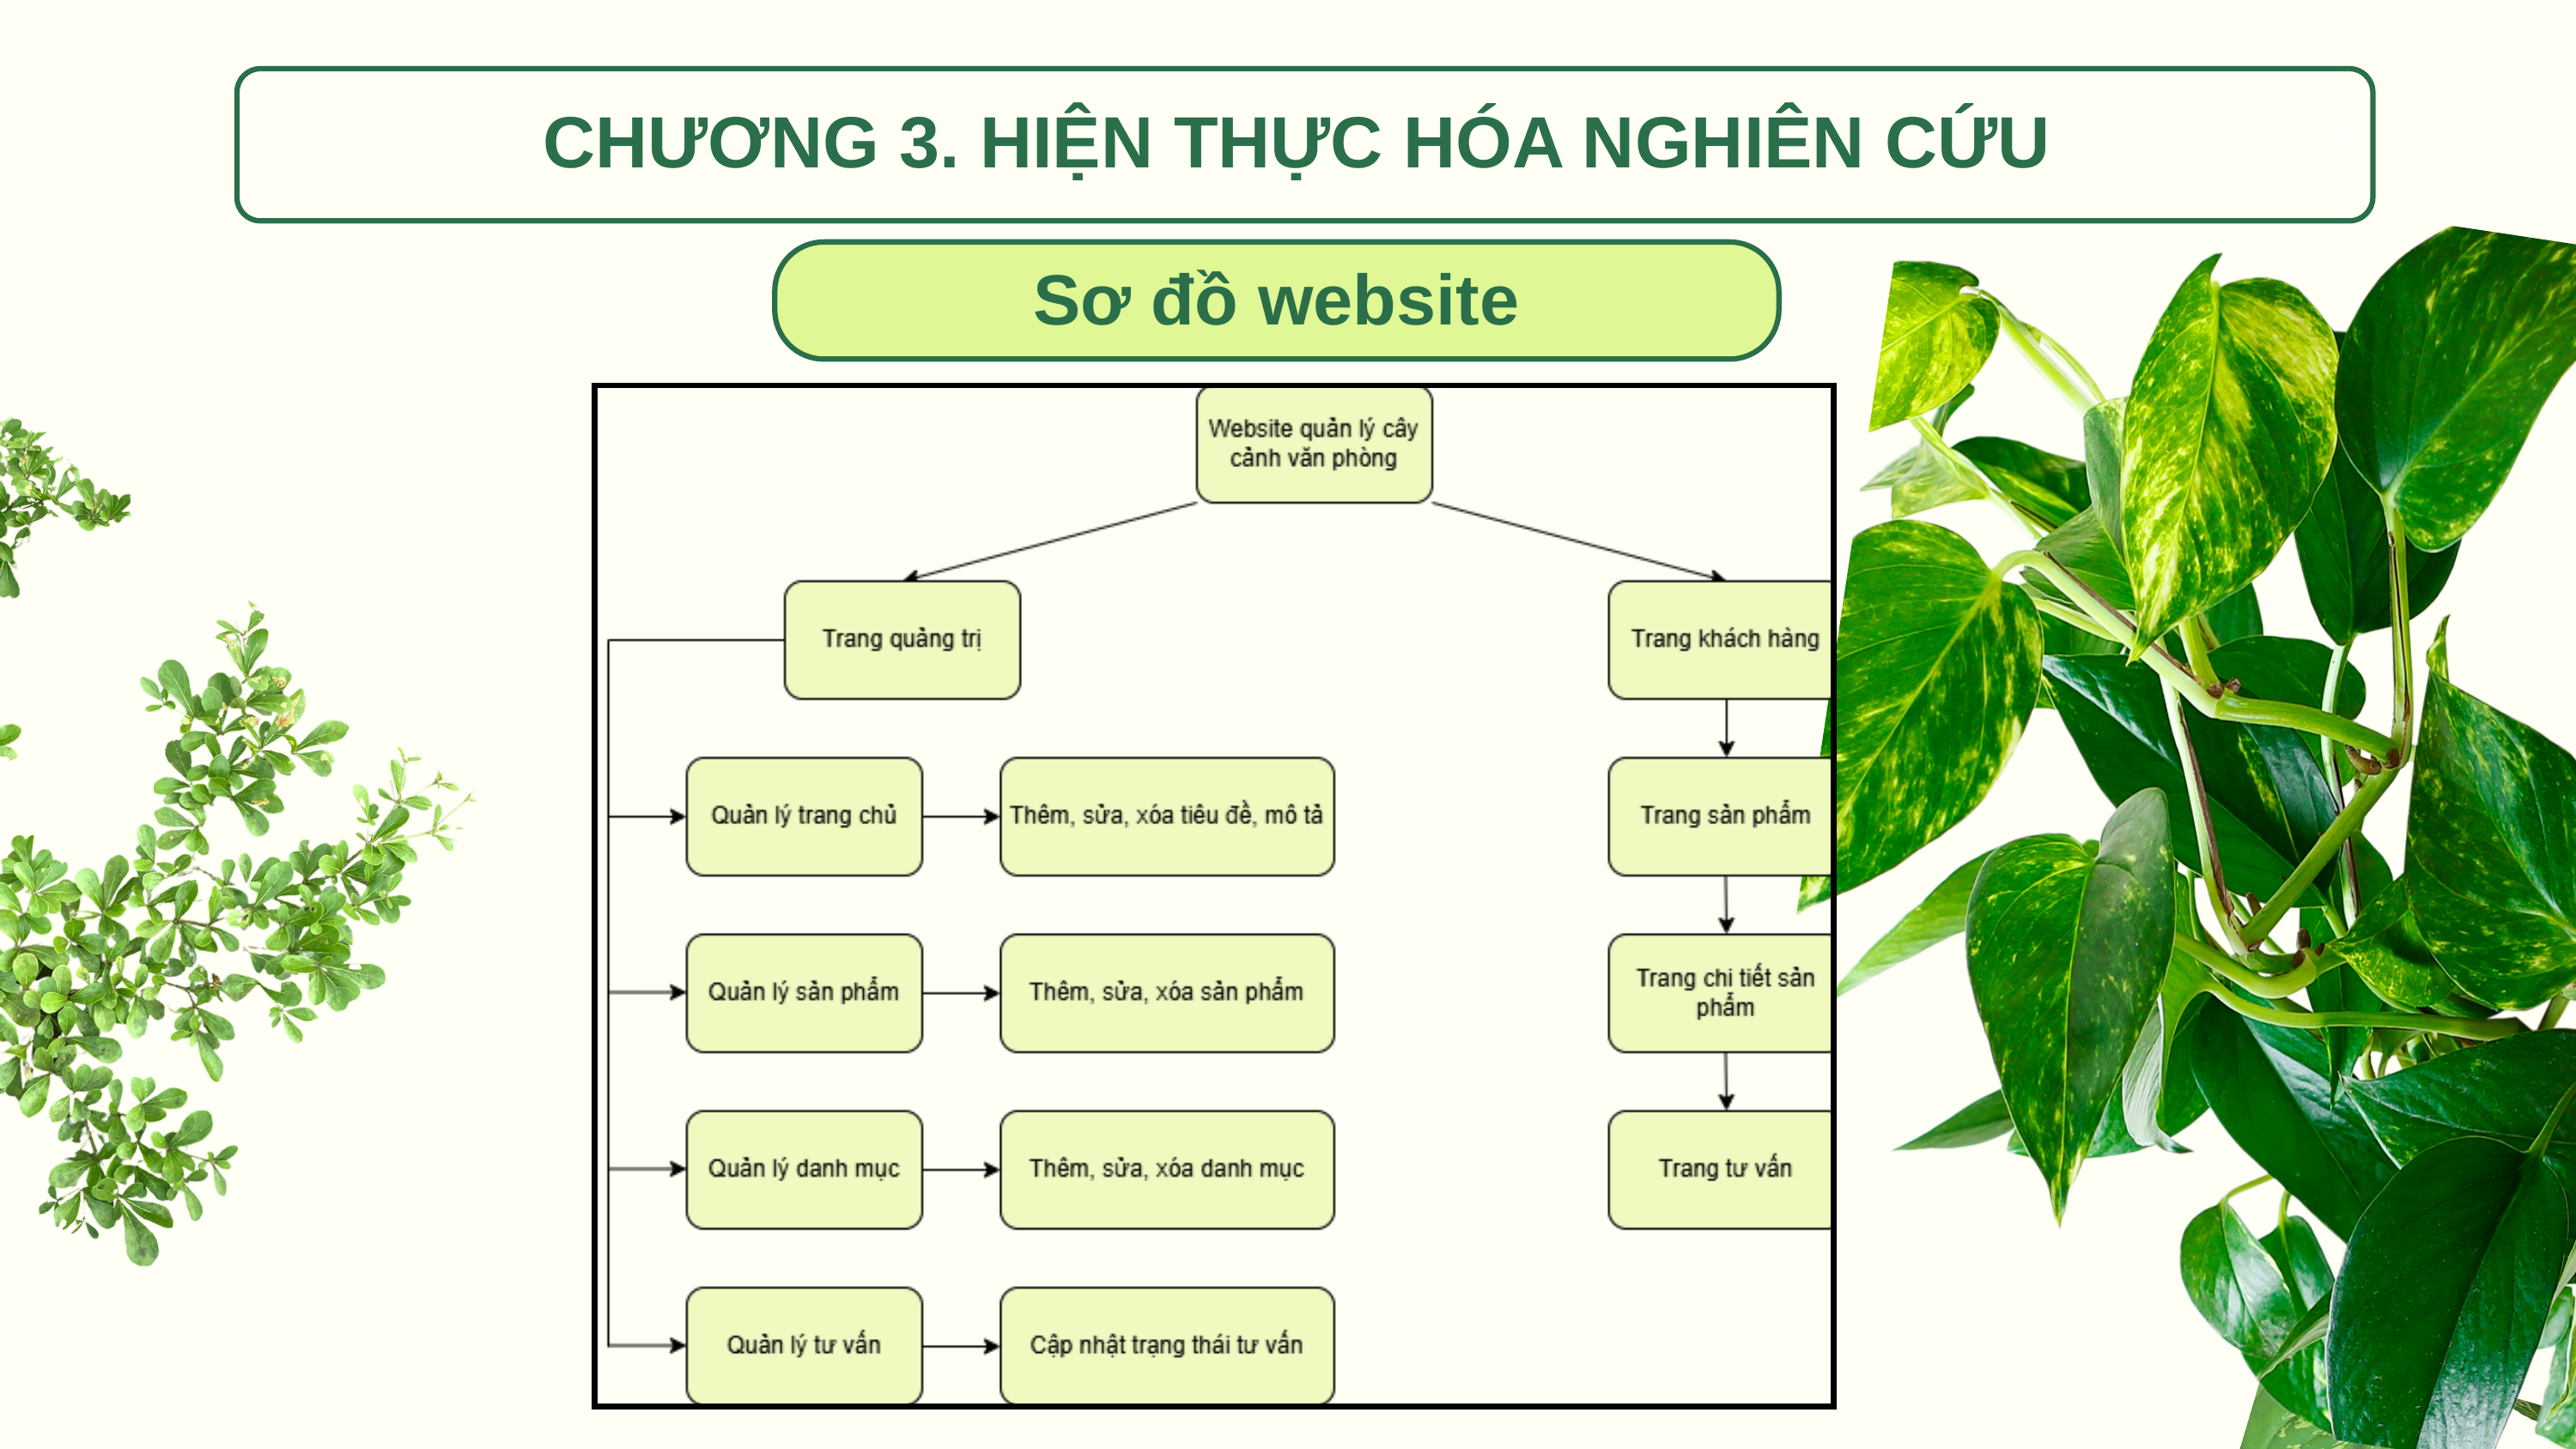

đd
CHƯƠNG 3. HIỆN THỰC HÓA NGHIÊN CỨU

Sơ đồ website